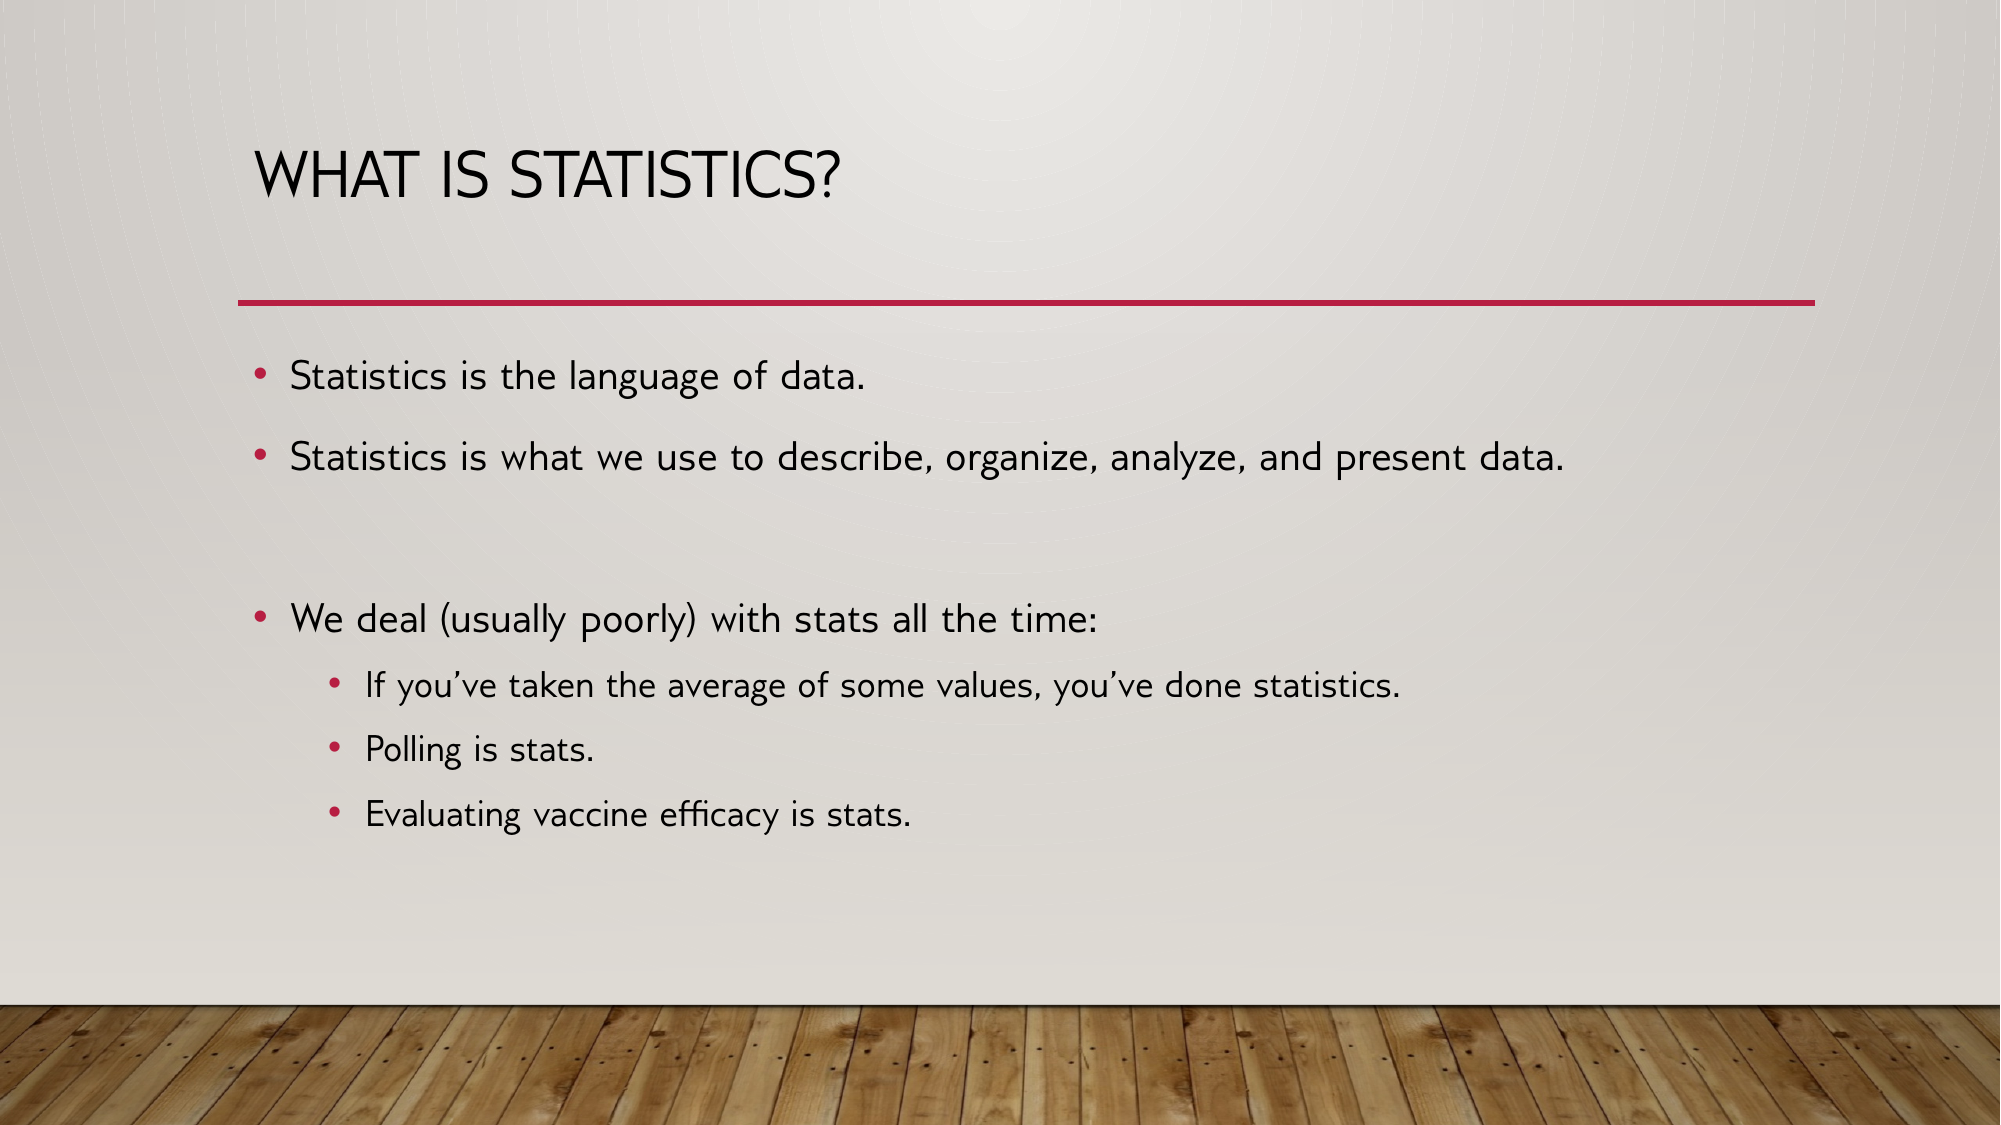

# What is Statistics?
Statistics is the language of data.
Statistics is what we use to describe, organize, analyze, and present data.

We deal (usually poorly) with stats all the time:
If you’ve taken the average of some values, you’ve done statistics.
Polling is stats.
Evaluating vaccine efficacy is stats.